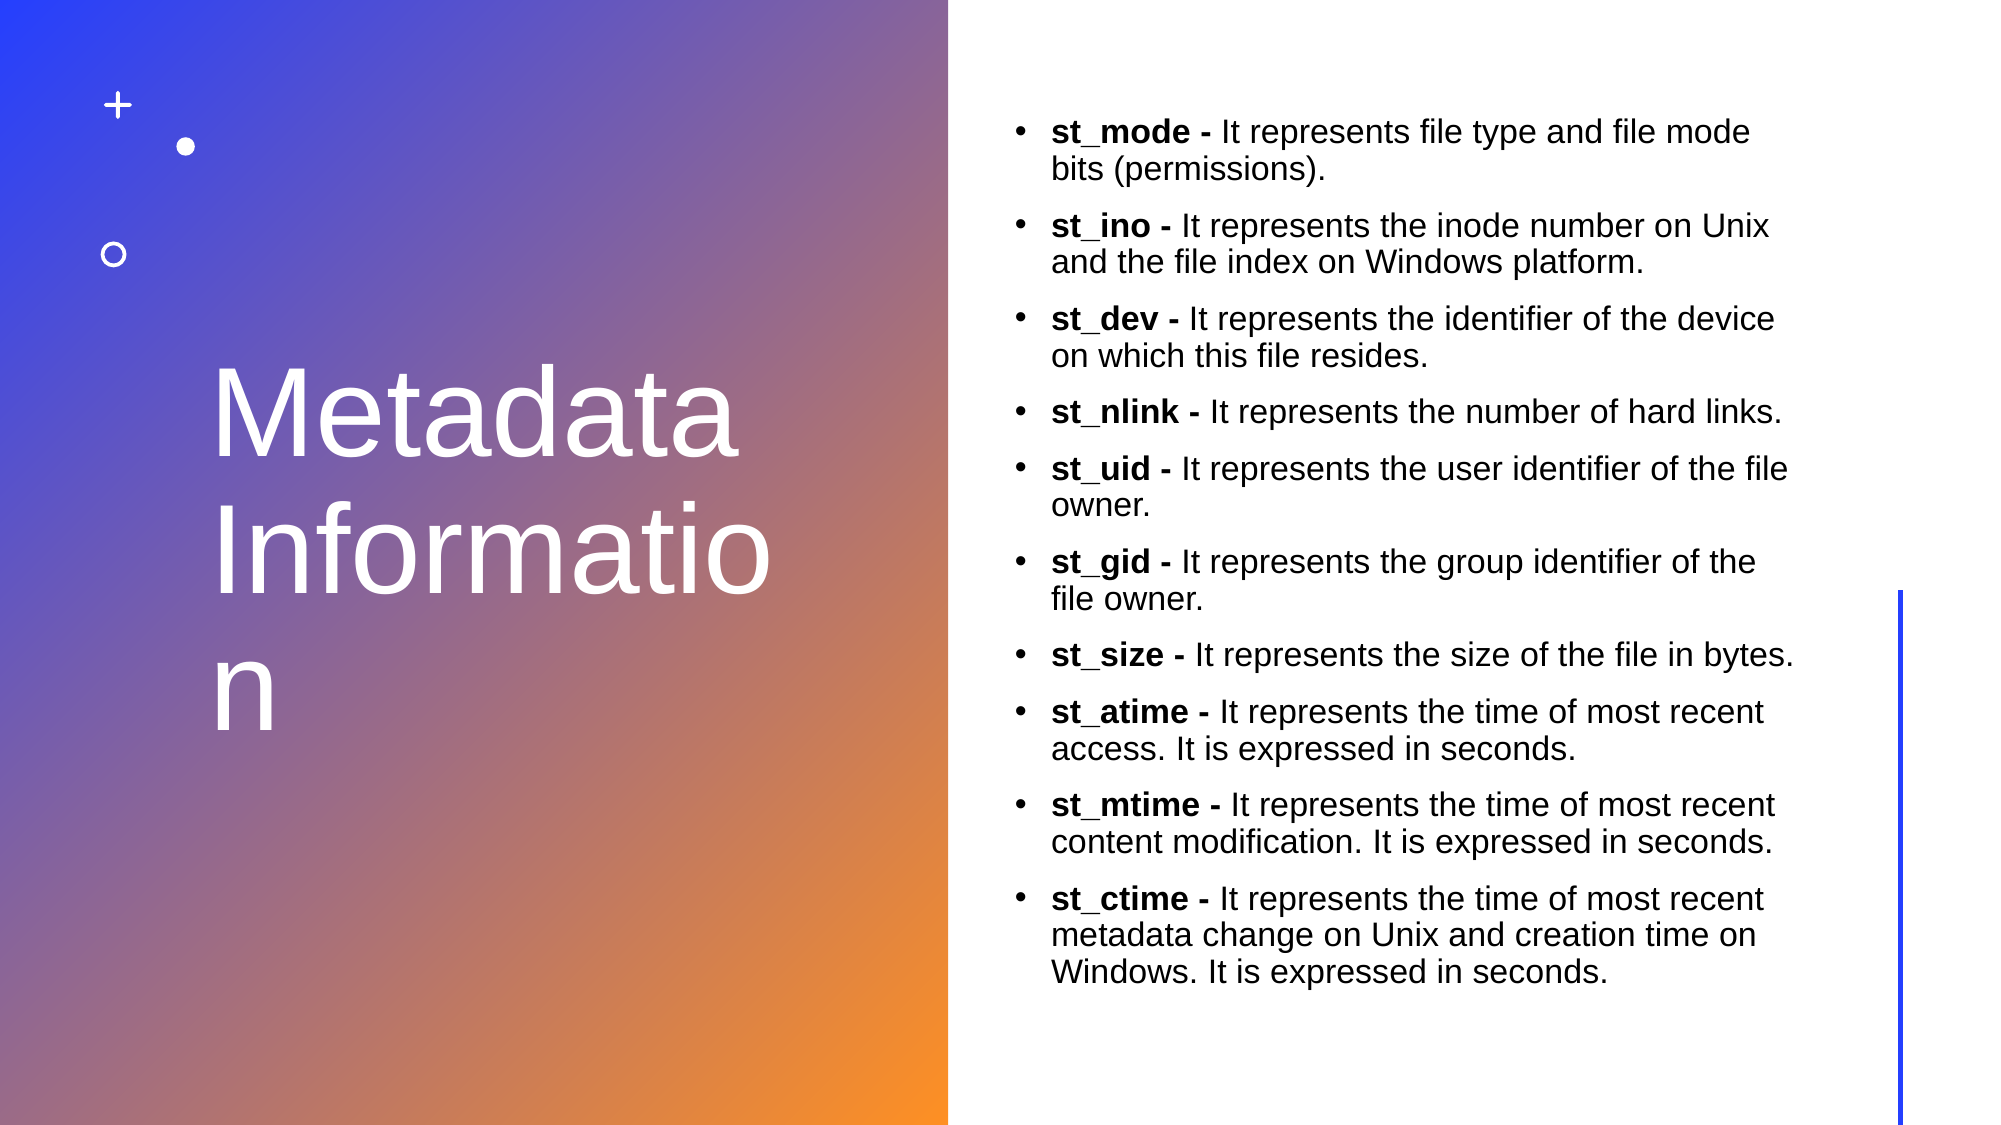

# Metadata Information
st_mode - It represents file type and file mode bits (permissions).
st_ino - It represents the inode number on Unix and the file index on Windows platform.
st_dev - It represents the identifier of the device on which this file resides.
st_nlink - It represents the number of hard links.
st_uid - It represents the user identifier of the file owner.
st_gid - It represents the group identifier of the file owner.
st_size - It represents the size of the file in bytes.
st_atime - It represents the time of most recent access. It is expressed in seconds.
st_mtime - It represents the time of most recent content modification. It is expressed in seconds.
st_ctime - It represents the time of most recent metadata change on Unix and creation time on Windows. It is expressed in seconds.